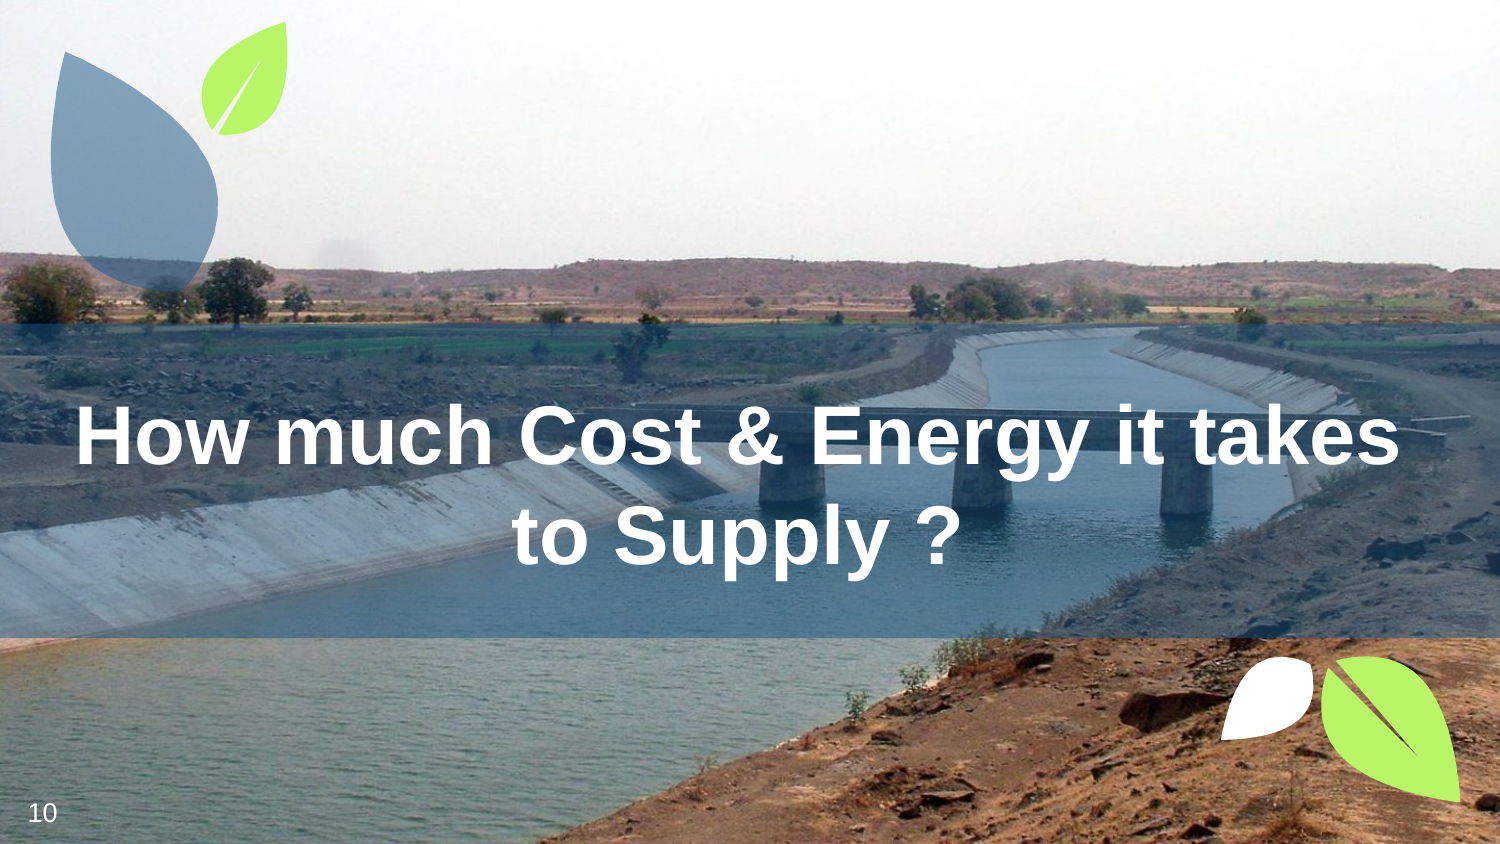

How much Cost & Energy it takes
to Supply ?
10